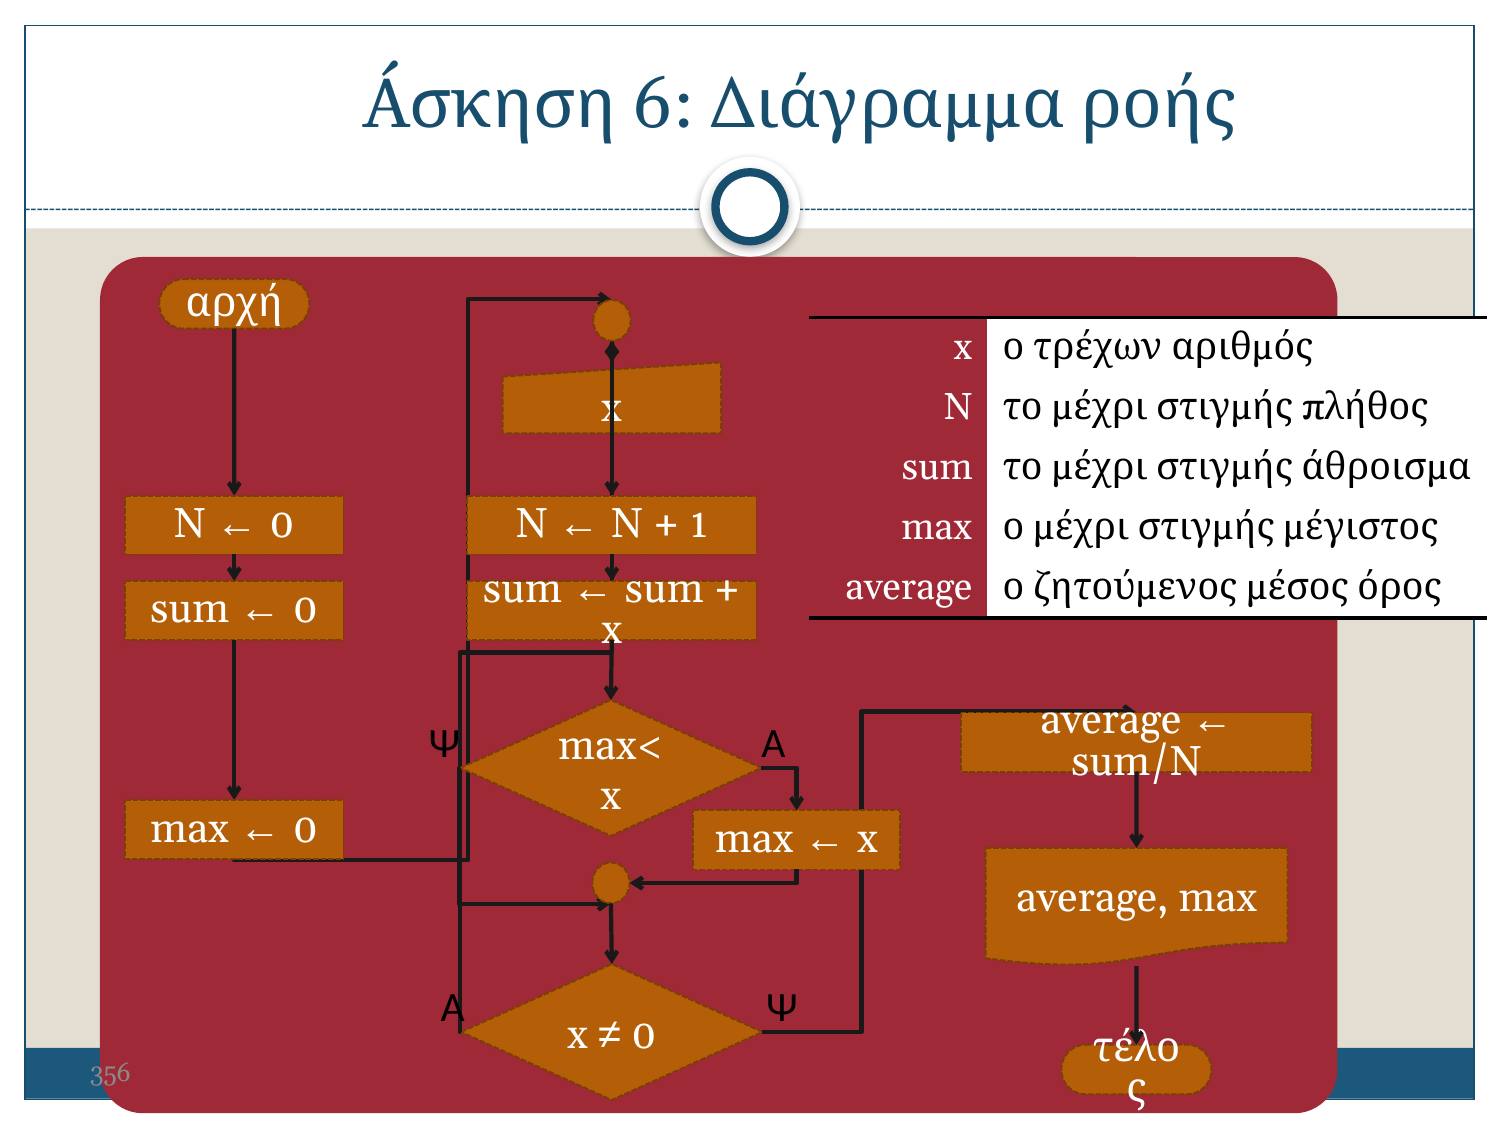

Άσκηση 6: Διάγραμμα ροής

αρχή

| x | ο τρέχων αριθμός |
| --- | --- |
| N | το μέχρι στιγμής πλήθος |
| sum | το μέχρι στιγμής άθροισμα |
| max | ο μέχρι στιγμής μέγιστος |
| average | ο ζητούμενος μέσος όρος |
x
N ← 0
N ← N + 1
sum ← 0
sum ← sum + x
max<x
Ψ
Α
average ← sum/N
max ← 0
max ← x
average, max

x ≠ 0
Α
Ψ
356
τέλος